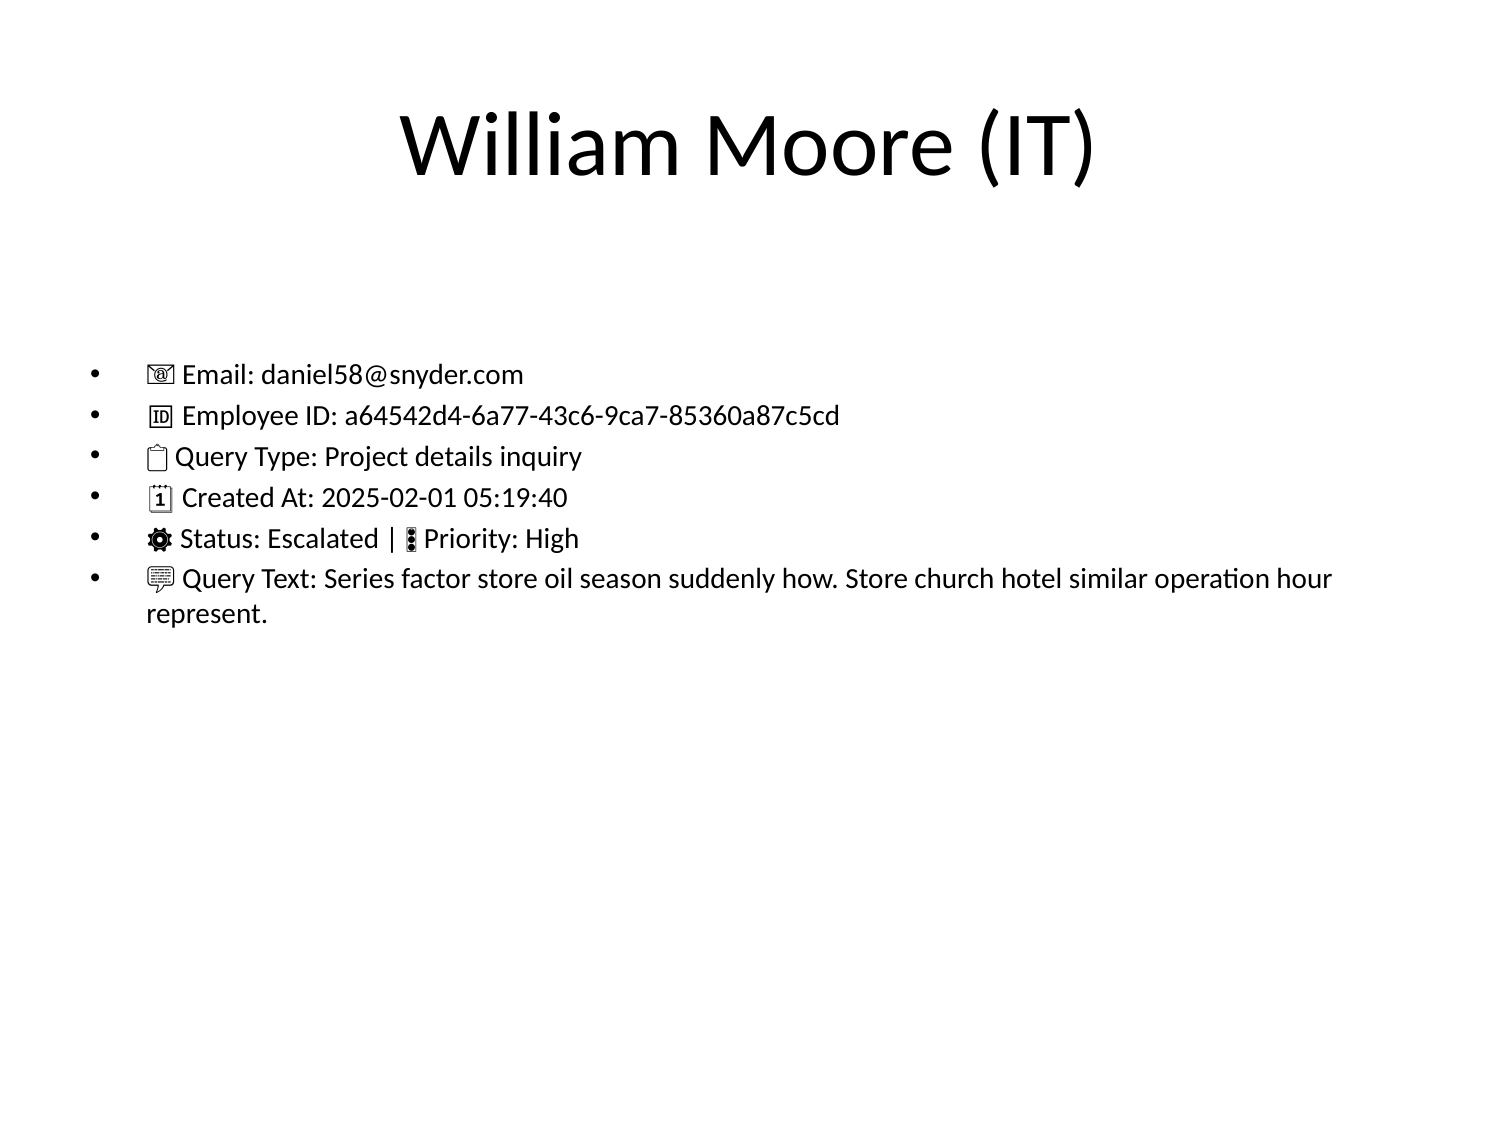

# William Moore (IT)

📧 Email: daniel58@snyder.com
🆔 Employee ID: a64542d4-6a77-43c6-9ca7-85360a87c5cd
📋 Query Type: Project details inquiry
🗓 Created At: 2025-02-01 05:19:40
⚙ Status: Escalated | 🚦 Priority: High
💬 Query Text: Series factor store oil season suddenly how. Store church hotel similar operation hour represent.